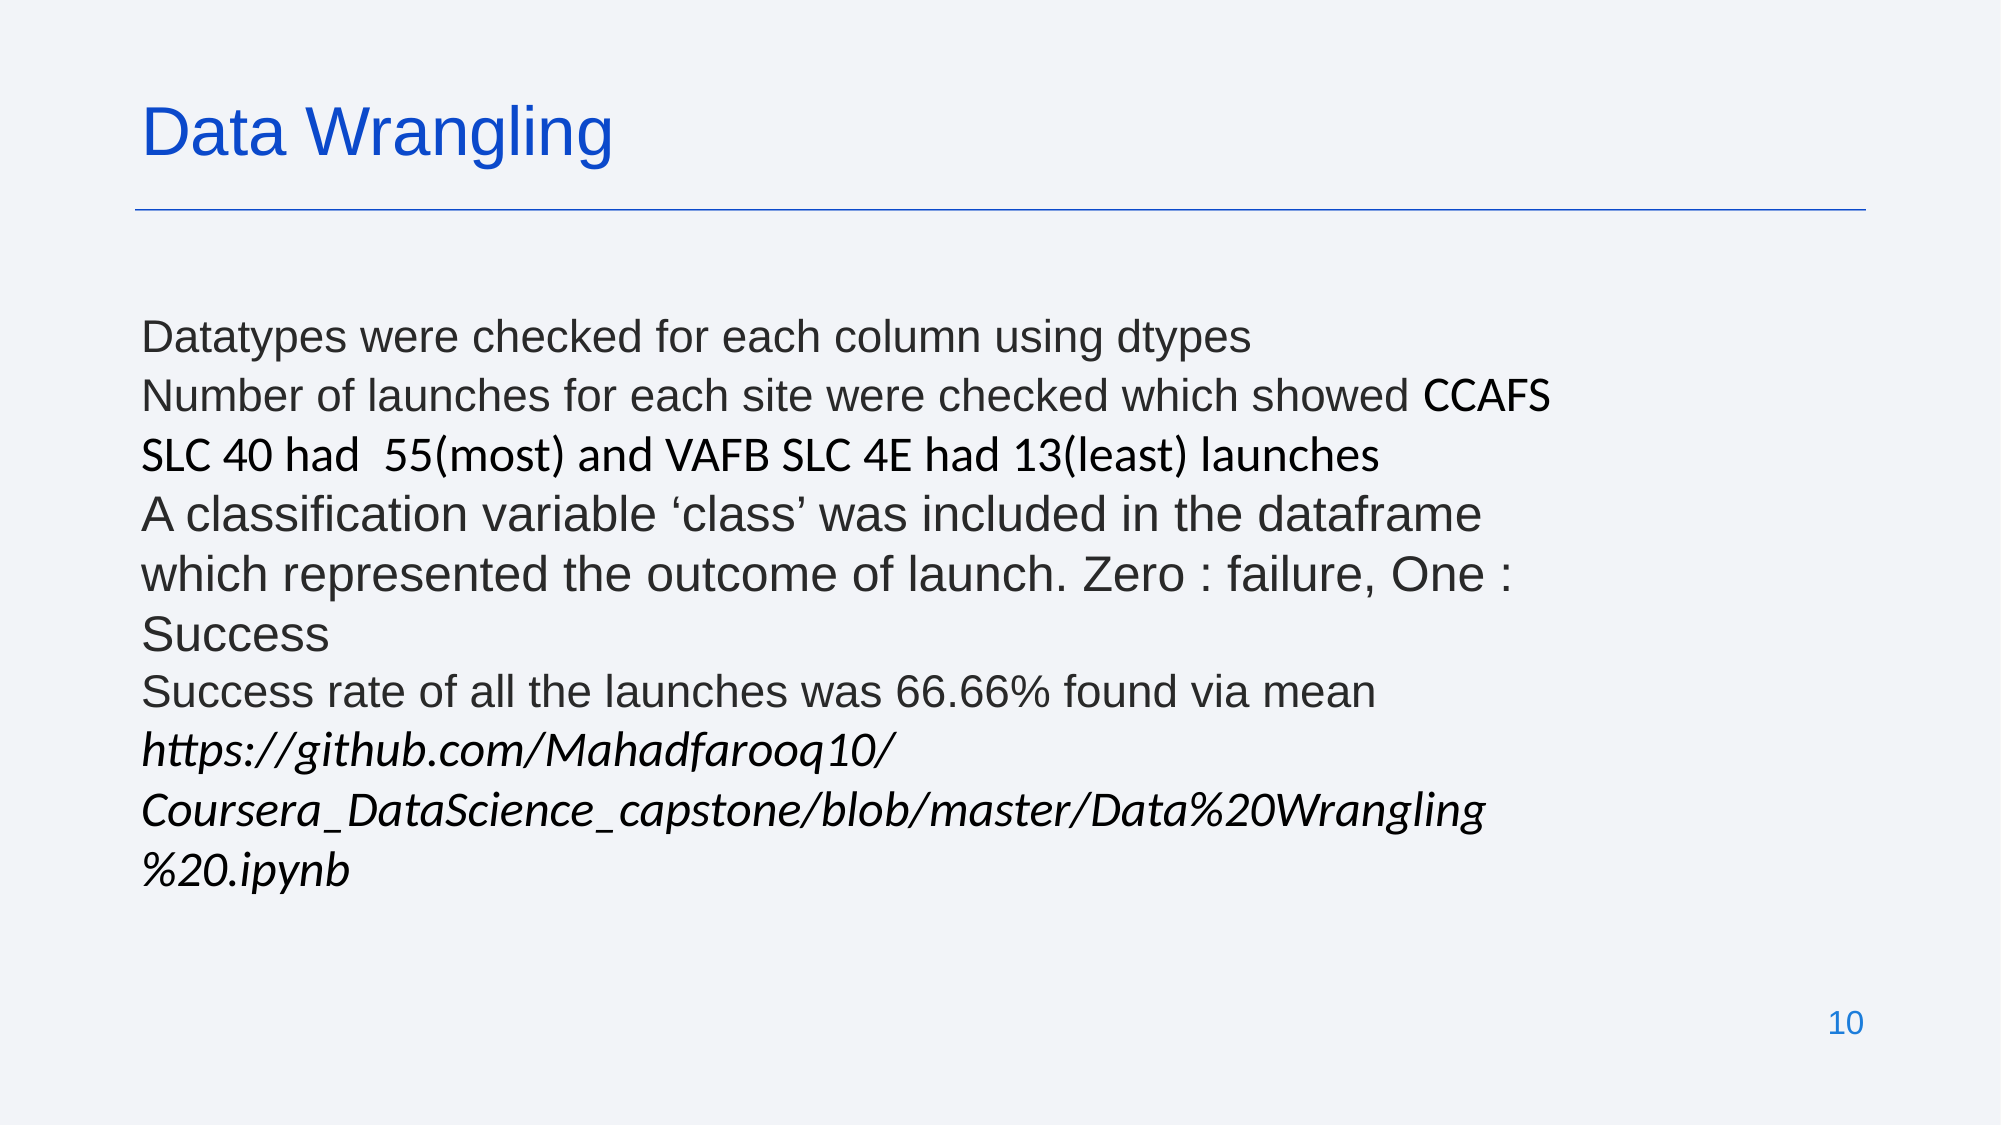

Data Wrangling
Datatypes were checked for each column using dtypes
Number of launches for each site were checked which showed CCAFS SLC 40 had  55(most) and VAFB SLC 4E had 13(least) launches
A classification variable ‘class’ was included in the dataframe which represented the outcome of launch. Zero : failure, One : Success
Success rate of all the launches was 66.66% found via mean
https://github.com/Mahadfarooq10/Coursera_DataScience_capstone/blob/master/Data%20Wrangling%20.ipynb

10